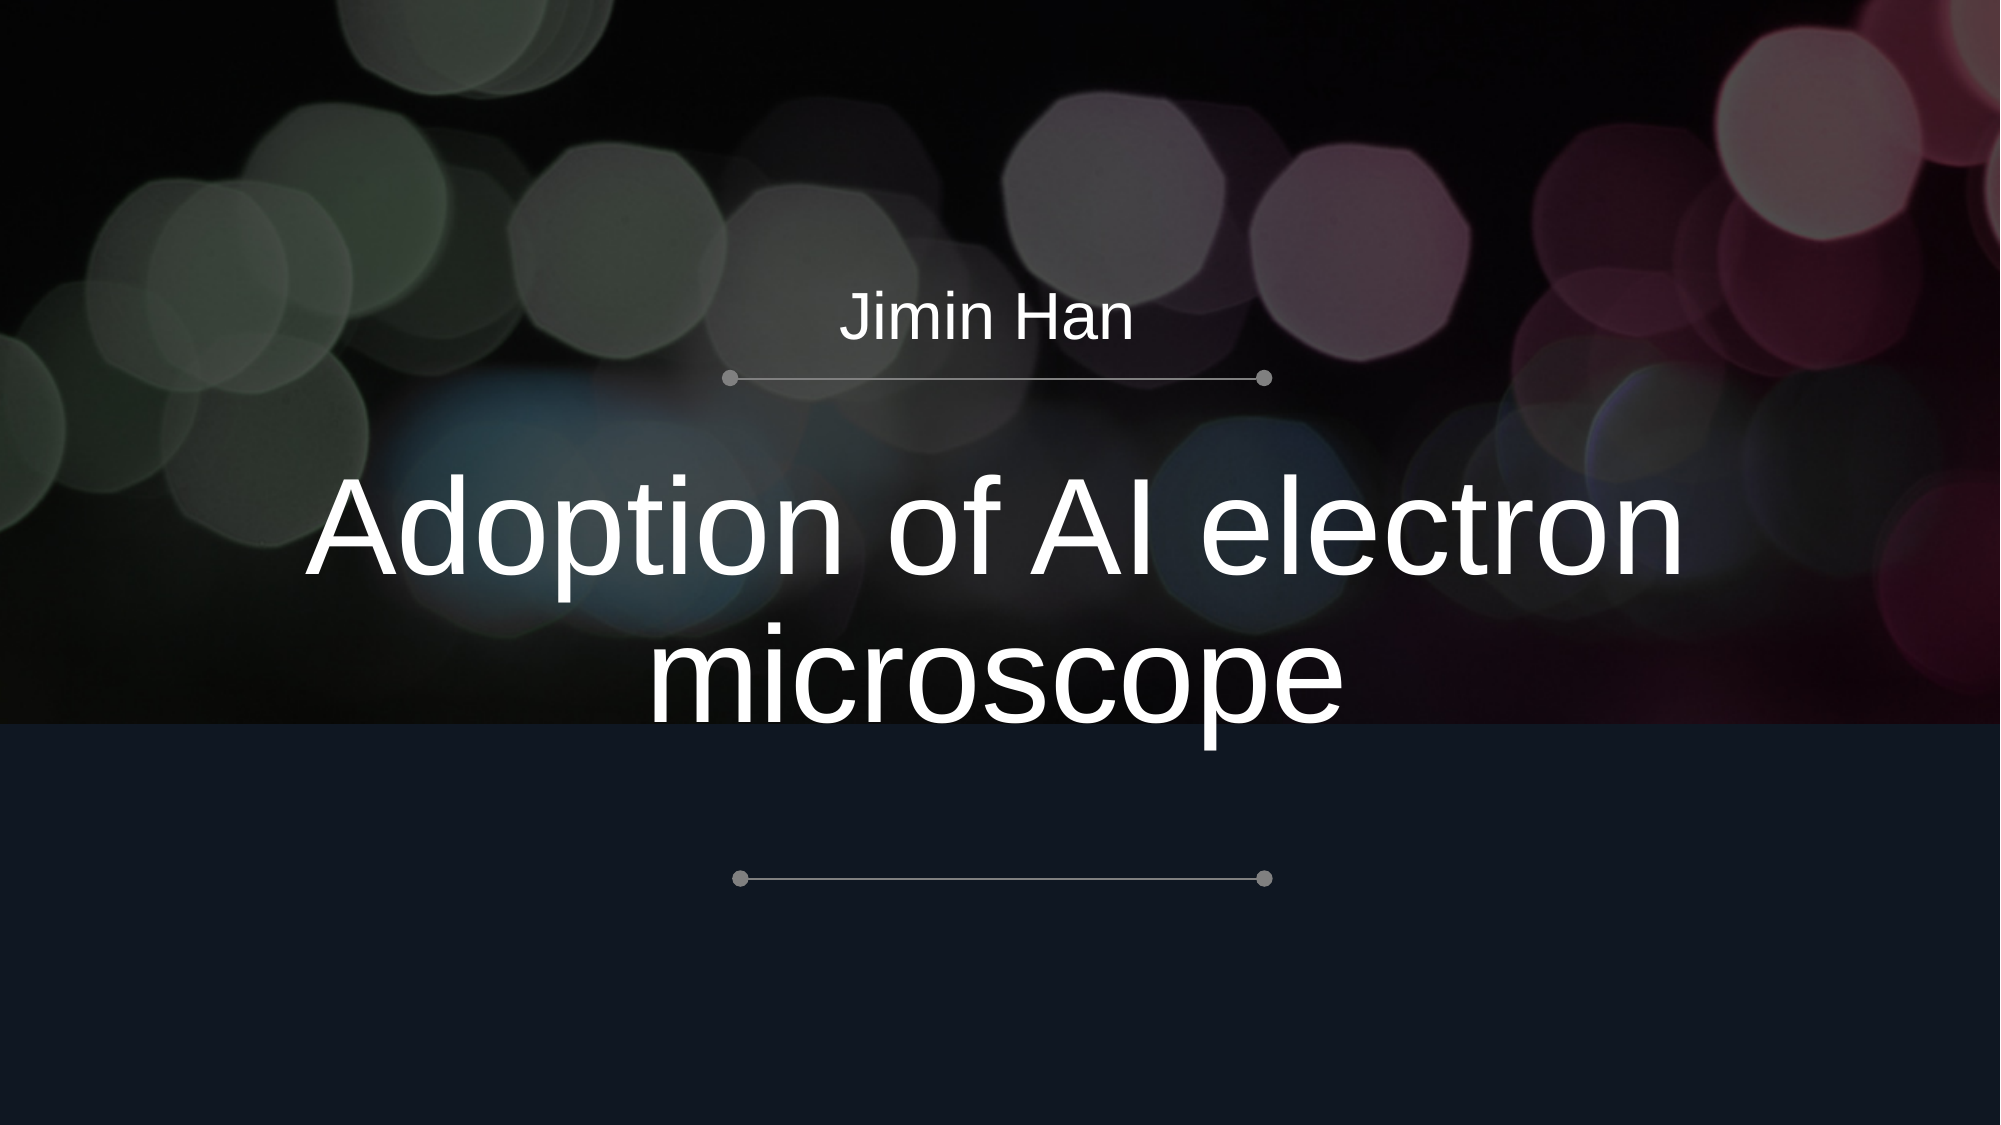

Jimin Han
# Adoption of AI electron microscope